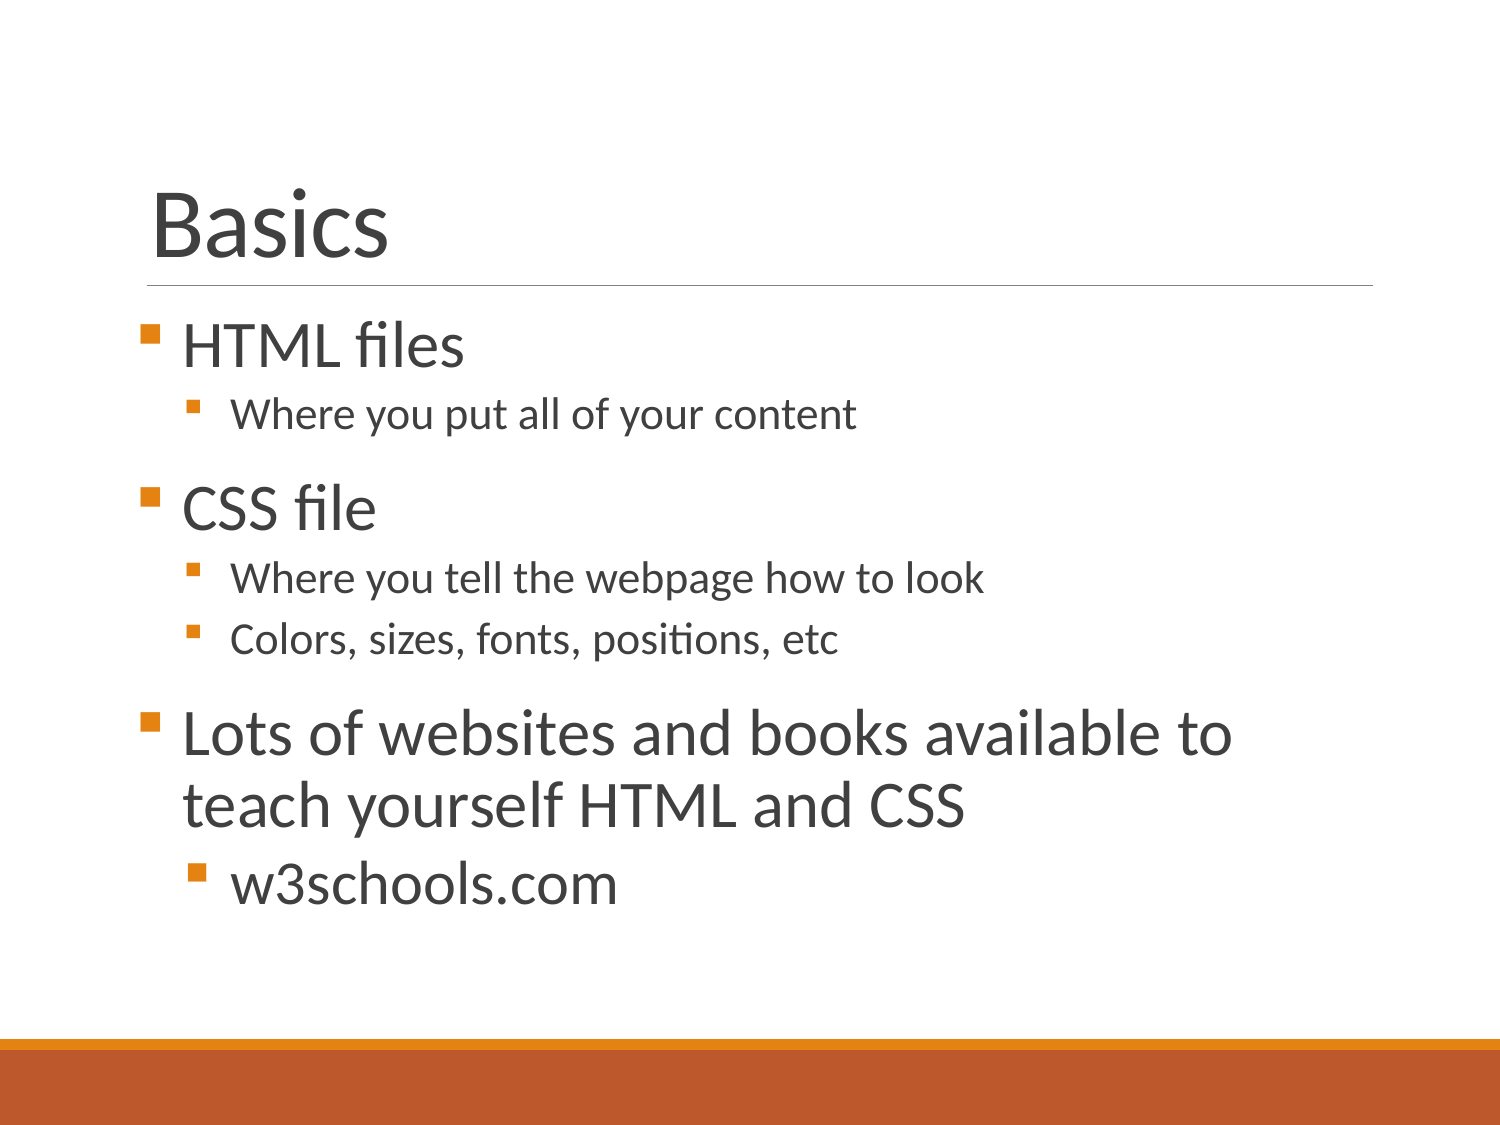

# Basics
HTML files
Where you put all of your content
CSS file
Where you tell the webpage how to look
Colors, sizes, fonts, positions, etc
Lots of websites and books available to teach yourself HTML and CSS
w3schools.com